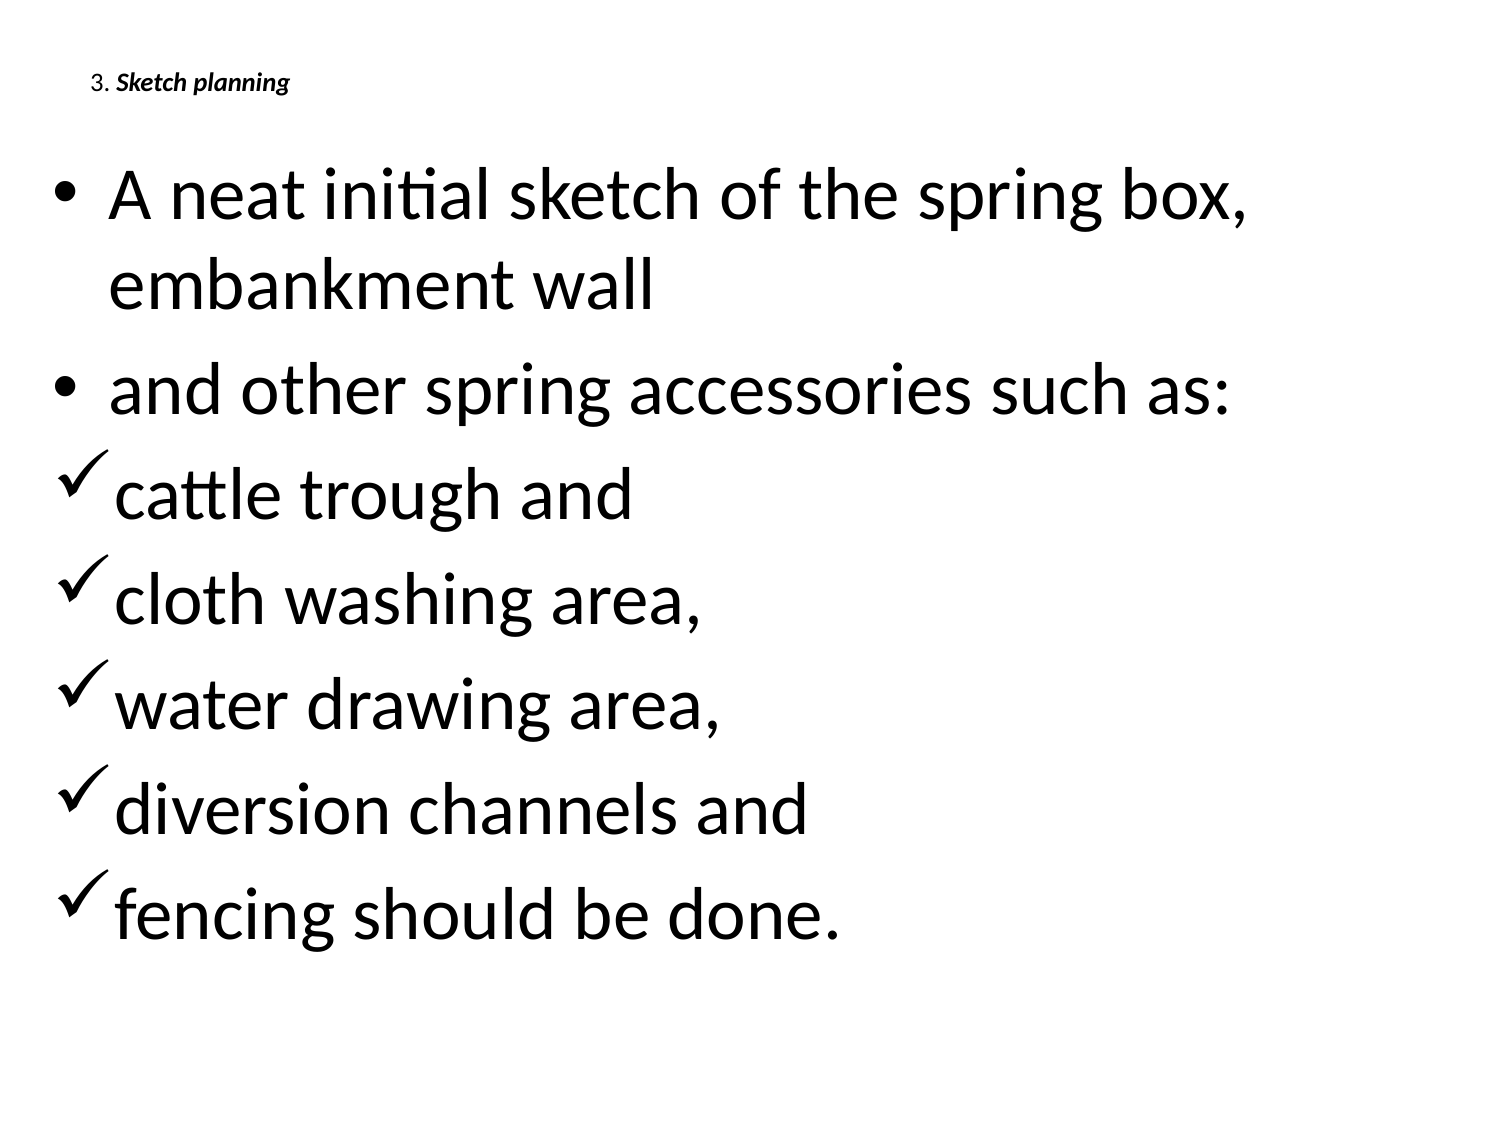

# 3. Sketch planning
A neat initial sketch of the spring box, embankment wall
and other spring accessories such as:
cattle trough and
cloth washing area,
water drawing area,
diversion channels and
fencing should be done.